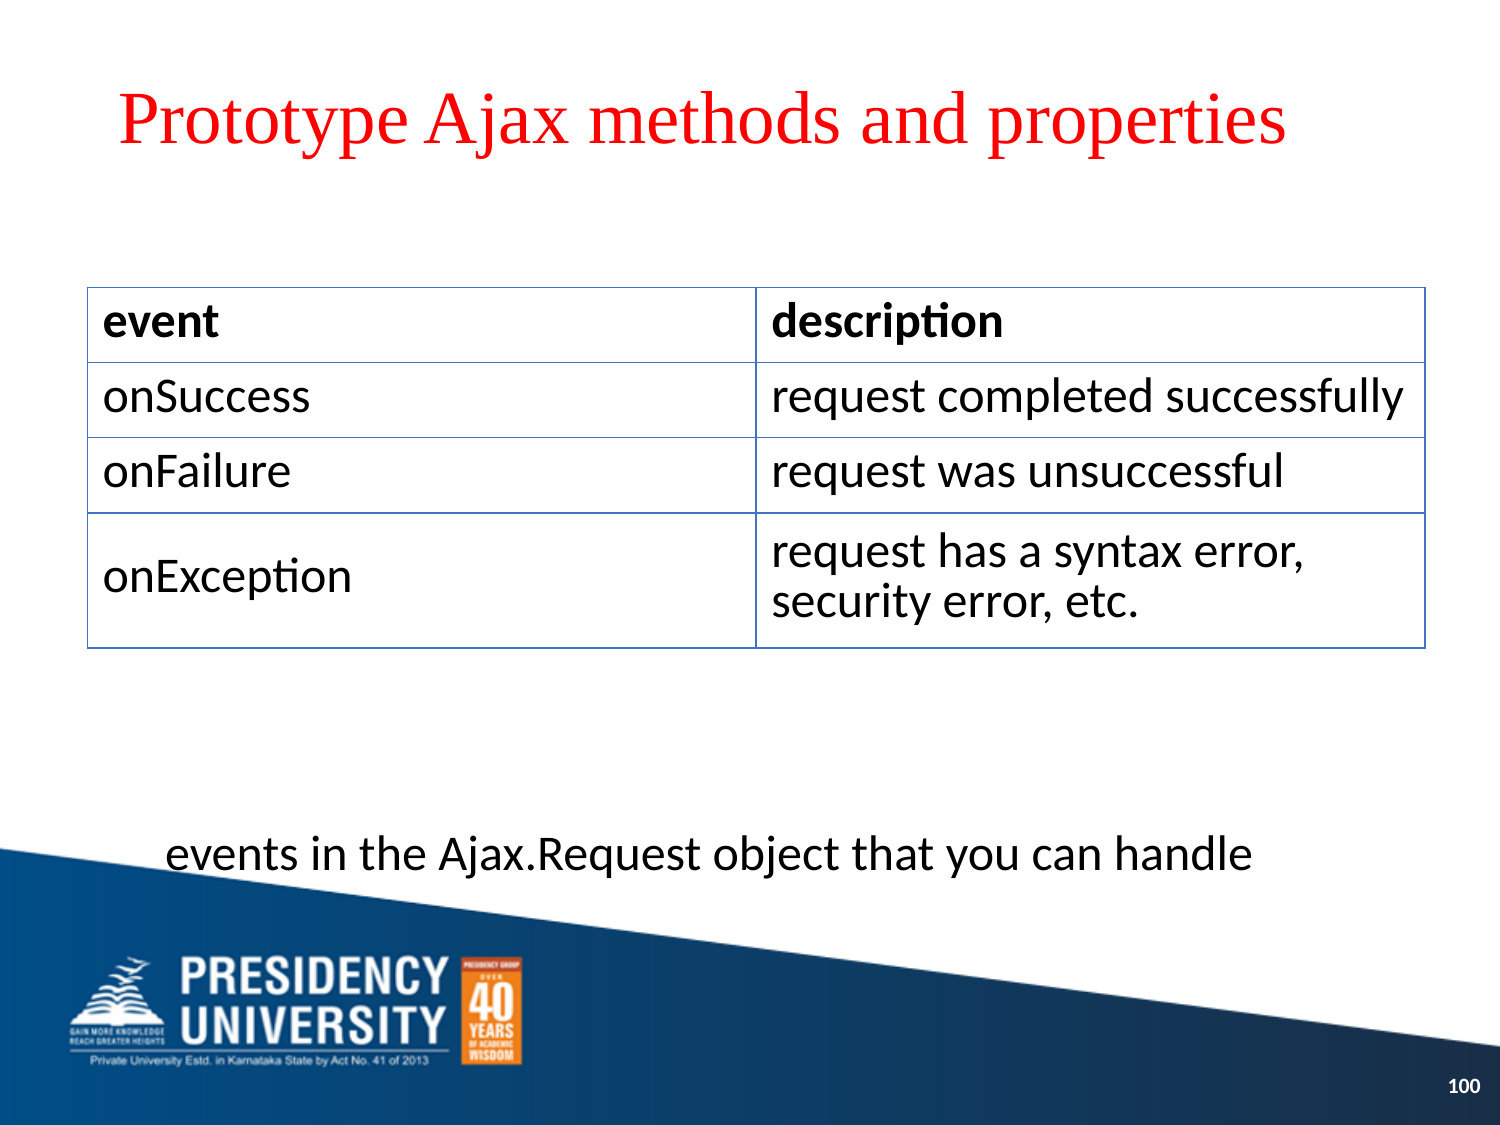

# Prototype Ajax methods and properties
| event | description |
| --- | --- |
| onSuccess | request completed successfully |
| onFailure | request was unsuccessful |
| onException | request has a syntax error, security error, etc. |
events in the Ajax.Request object that you can handle
100